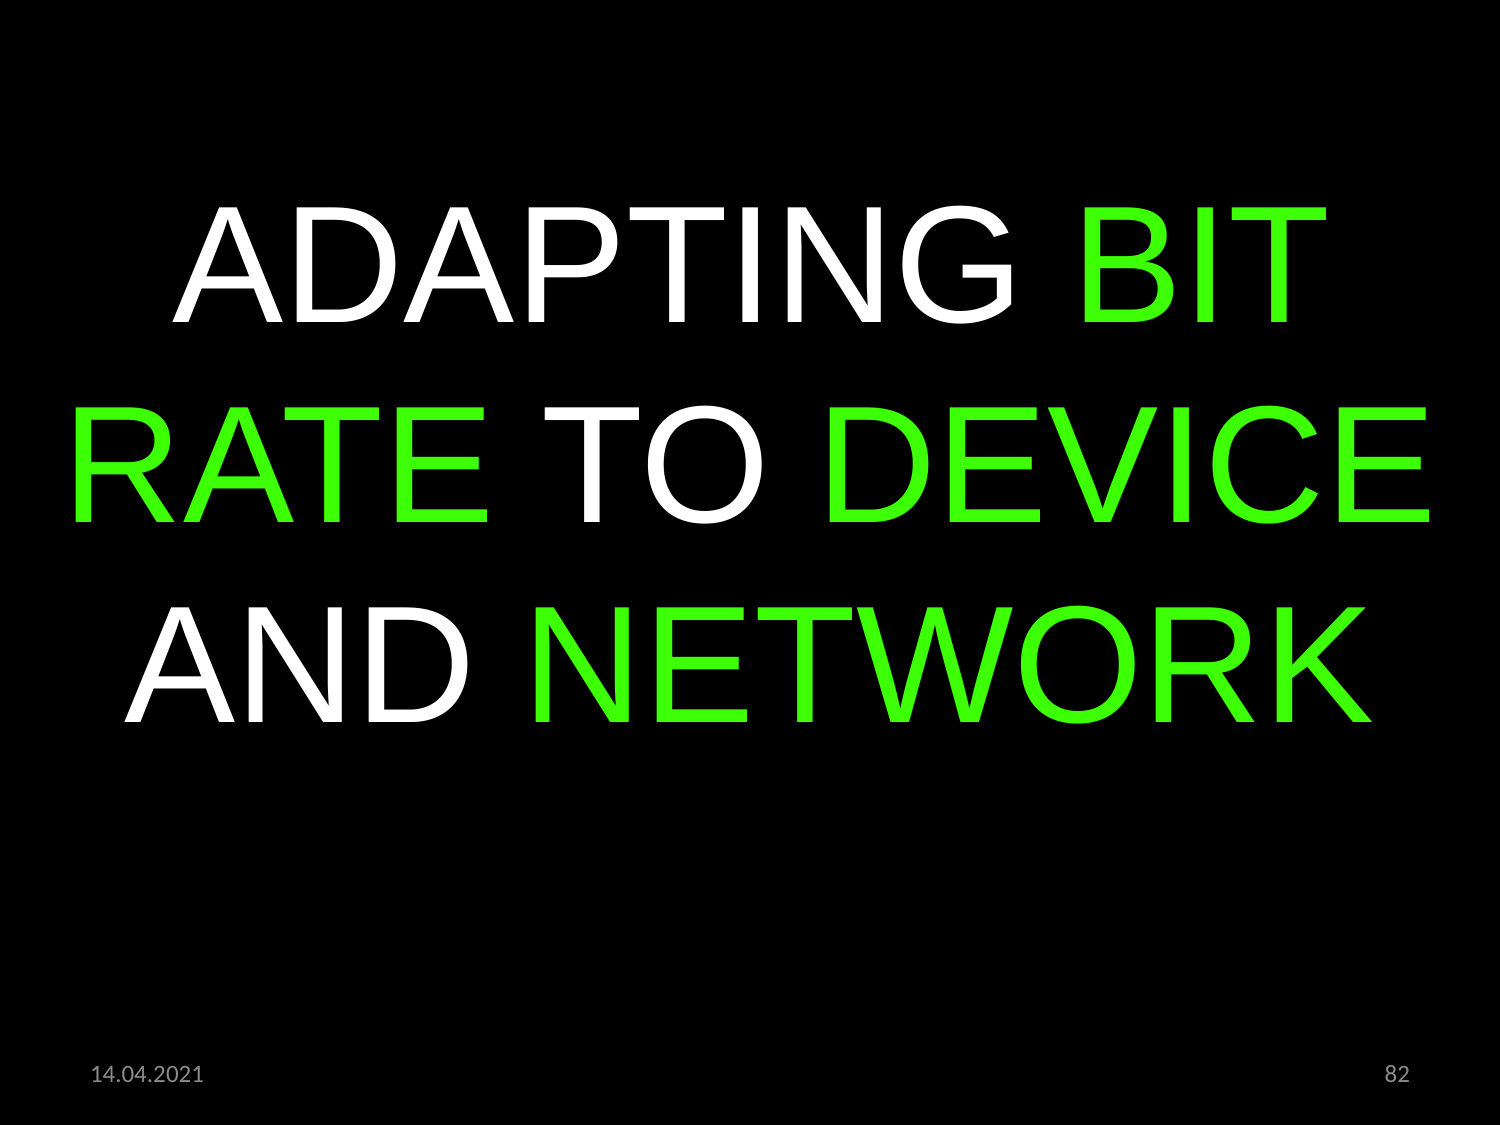

ADAPTING BIT RATE TO DEVICE AND NETWORK
14.04.2021
82